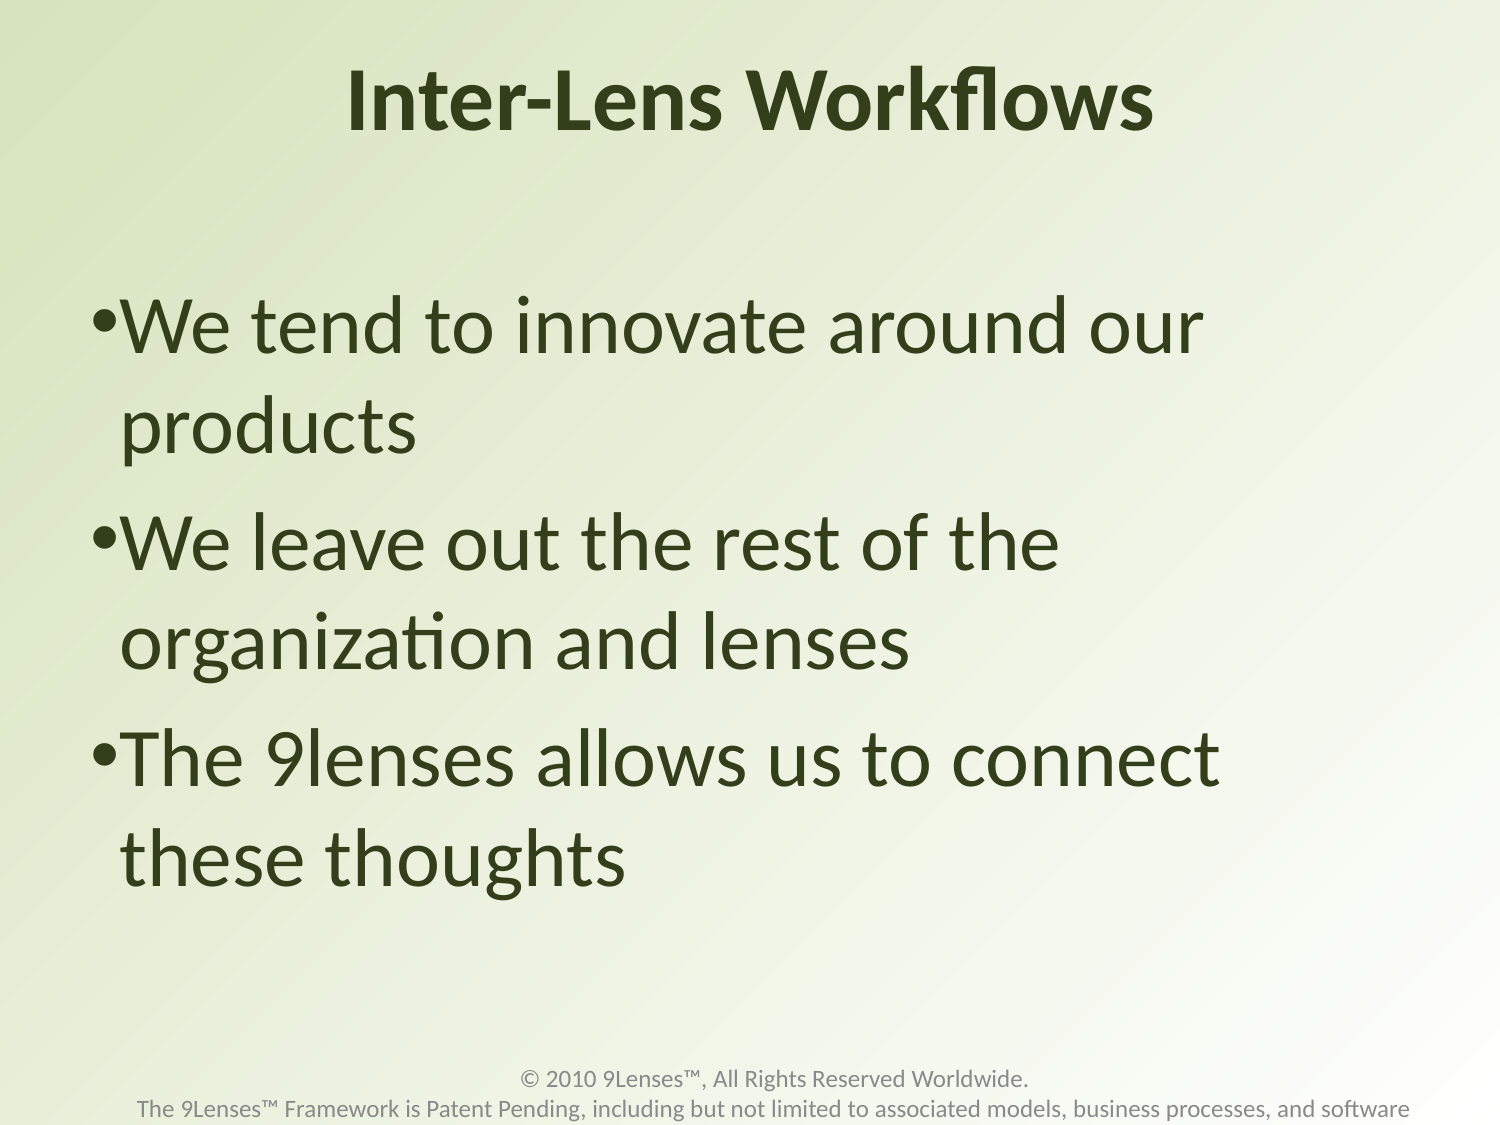

# Inter-Lens Workflows
We tend to innovate around our products
We leave out the rest of the organization and lenses
The 9lenses allows us to connect these thoughts